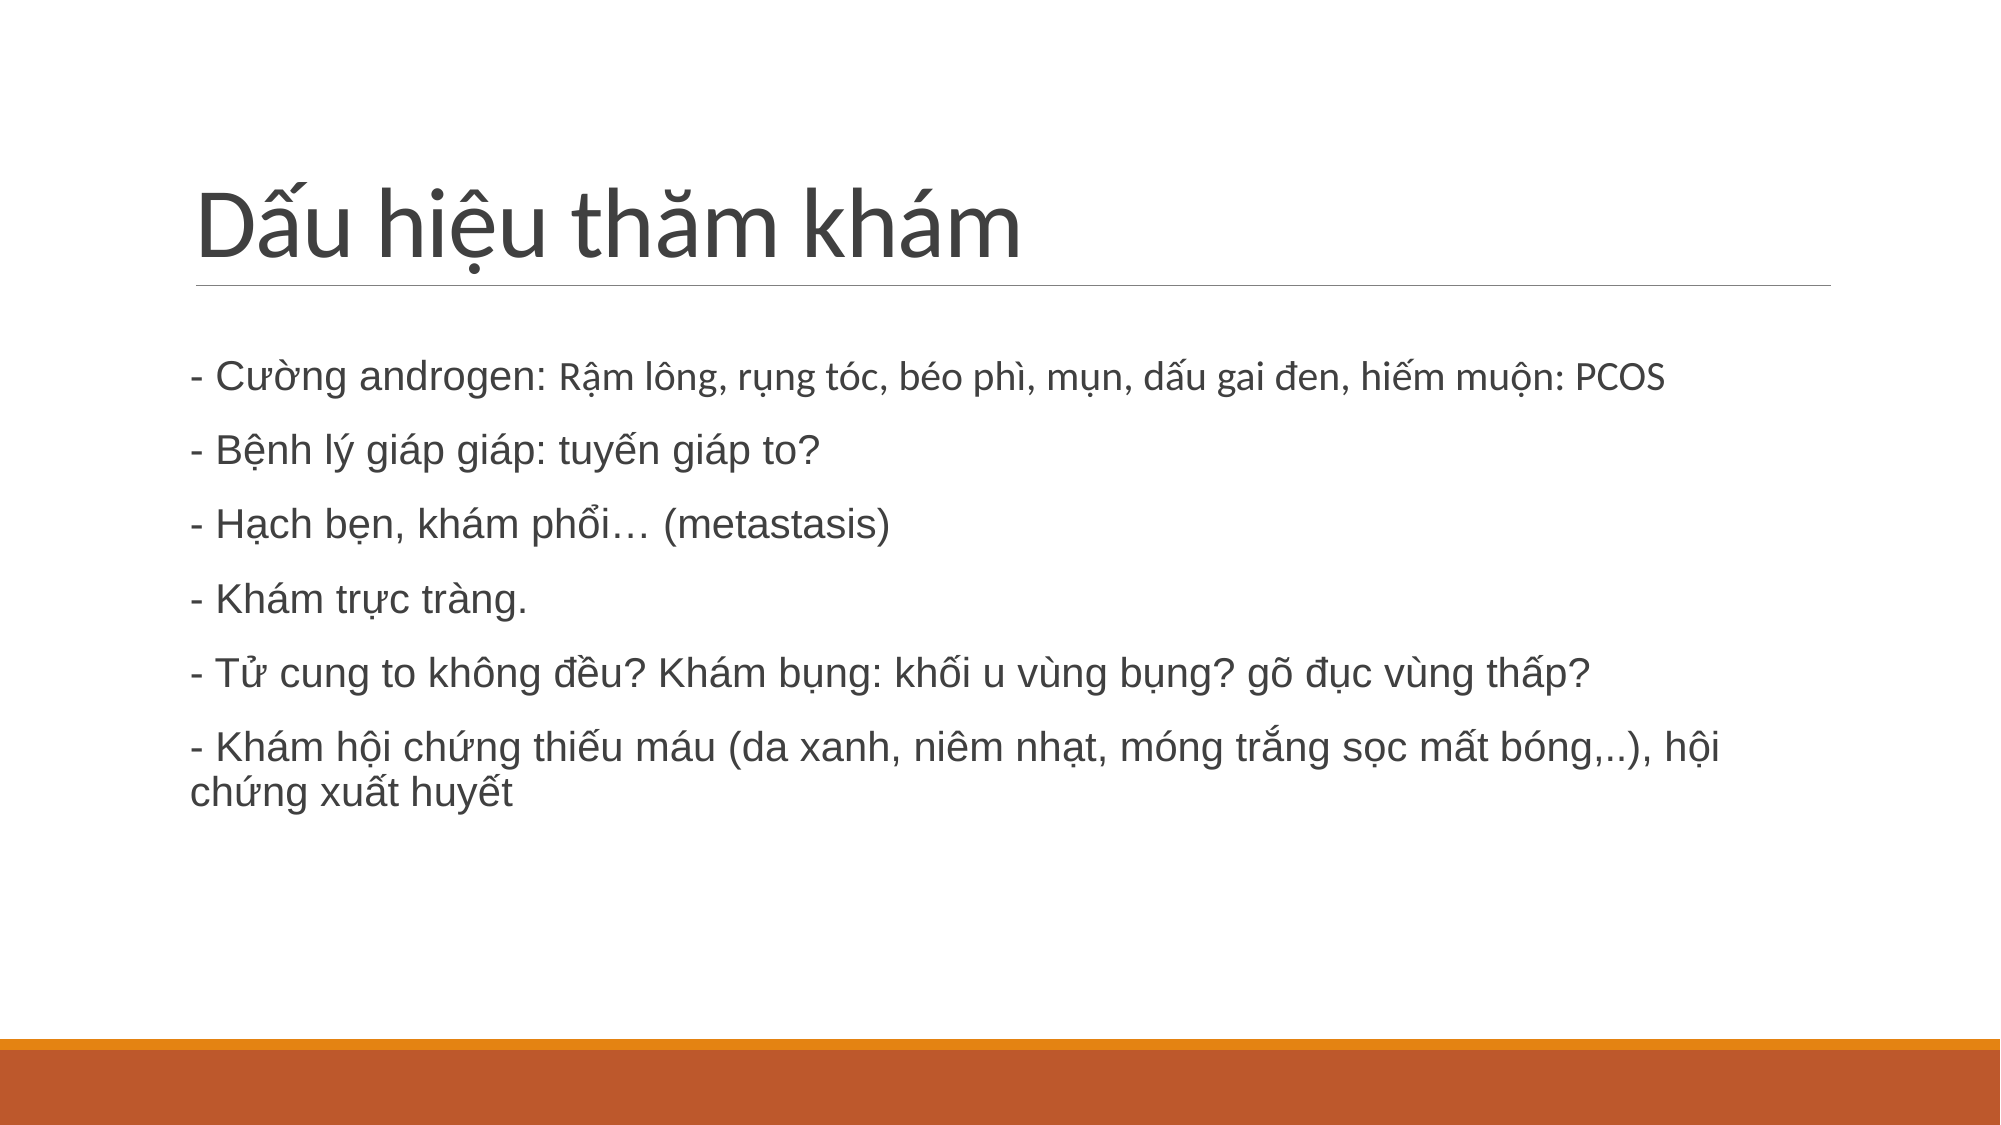

# Dấu hiệu thăm khám
- Cường androgen: Rậm lông, rụng tóc, béo phì, mụn, dấu gai đen, hiếm muộn: PCOS
- Bệnh lý giáp giáp: tuyến giáp to?
- Hạch bẹn, khám phổi… (metastasis)
- Khám trực tràng.
- Tử cung to không đều? Khám bụng: khối u vùng bụng? gõ đục vùng thấp?
- Khám hội chứng thiếu máu (da xanh, niêm nhạt, móng trắng sọc mất bóng,..), hội chứng xuất huyết